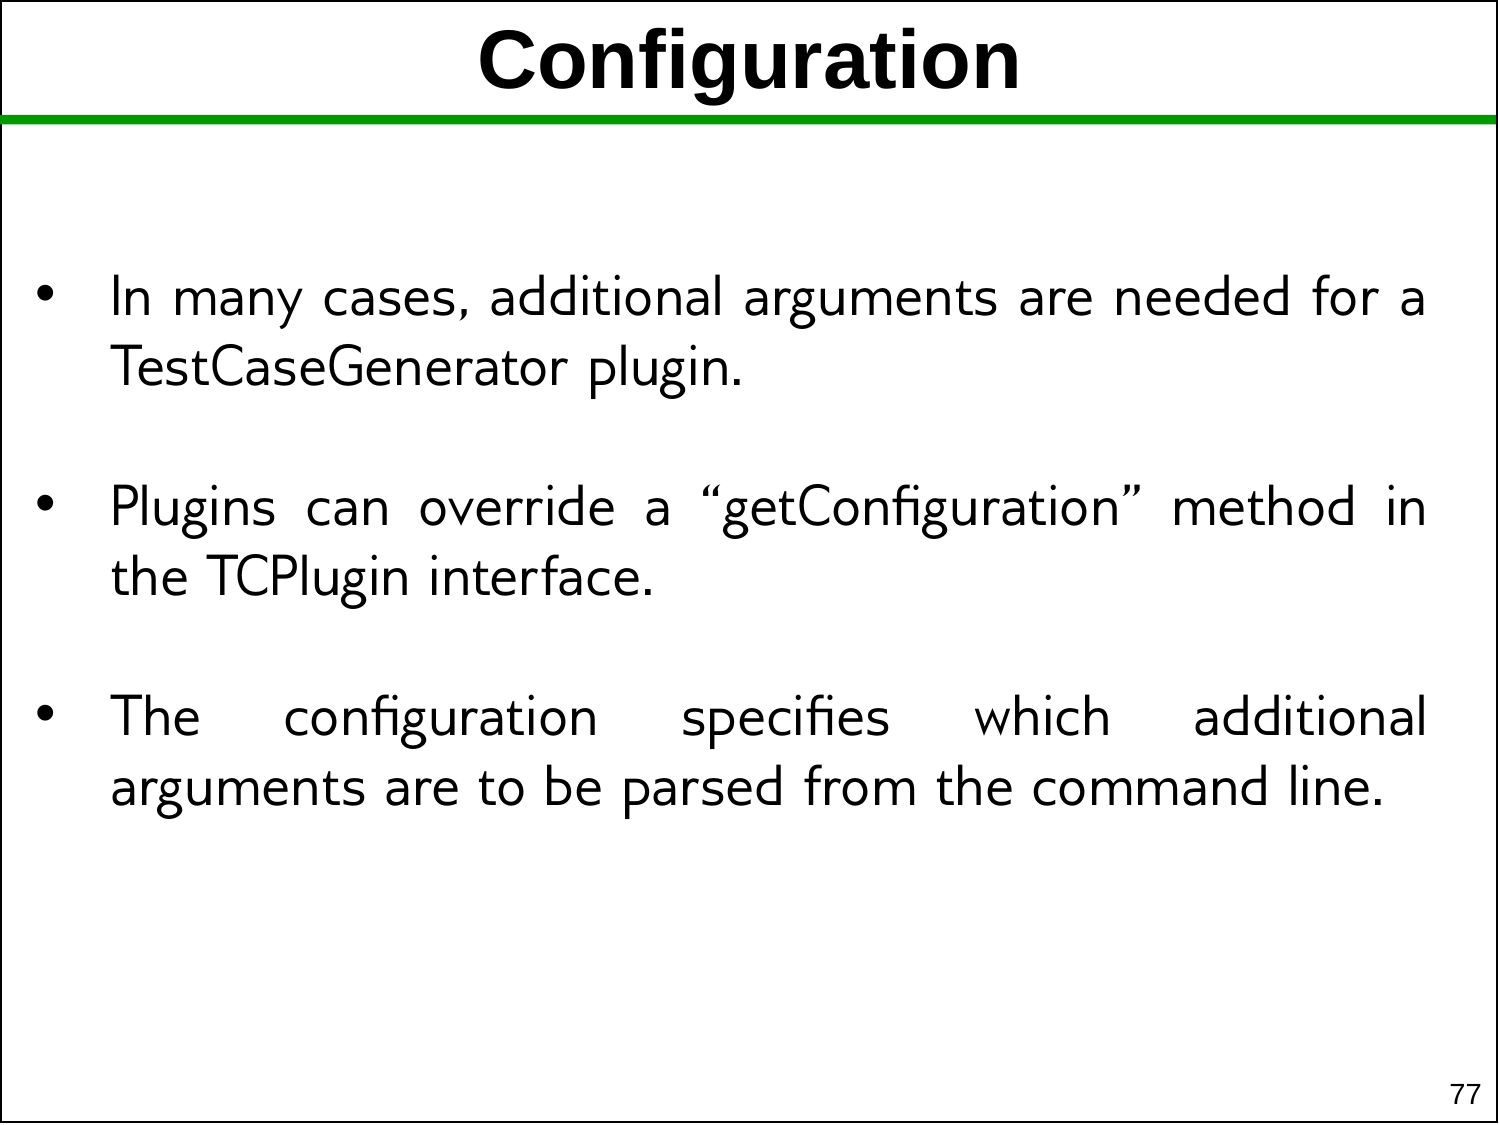

Configuration
In many cases, additional arguments are needed for a TestCaseGenerator plugin.

Plugins can override a “getConfiguration” method in the TCPlugin interface.

The configuration specifies which additional arguments are to be parsed from the command line.

77